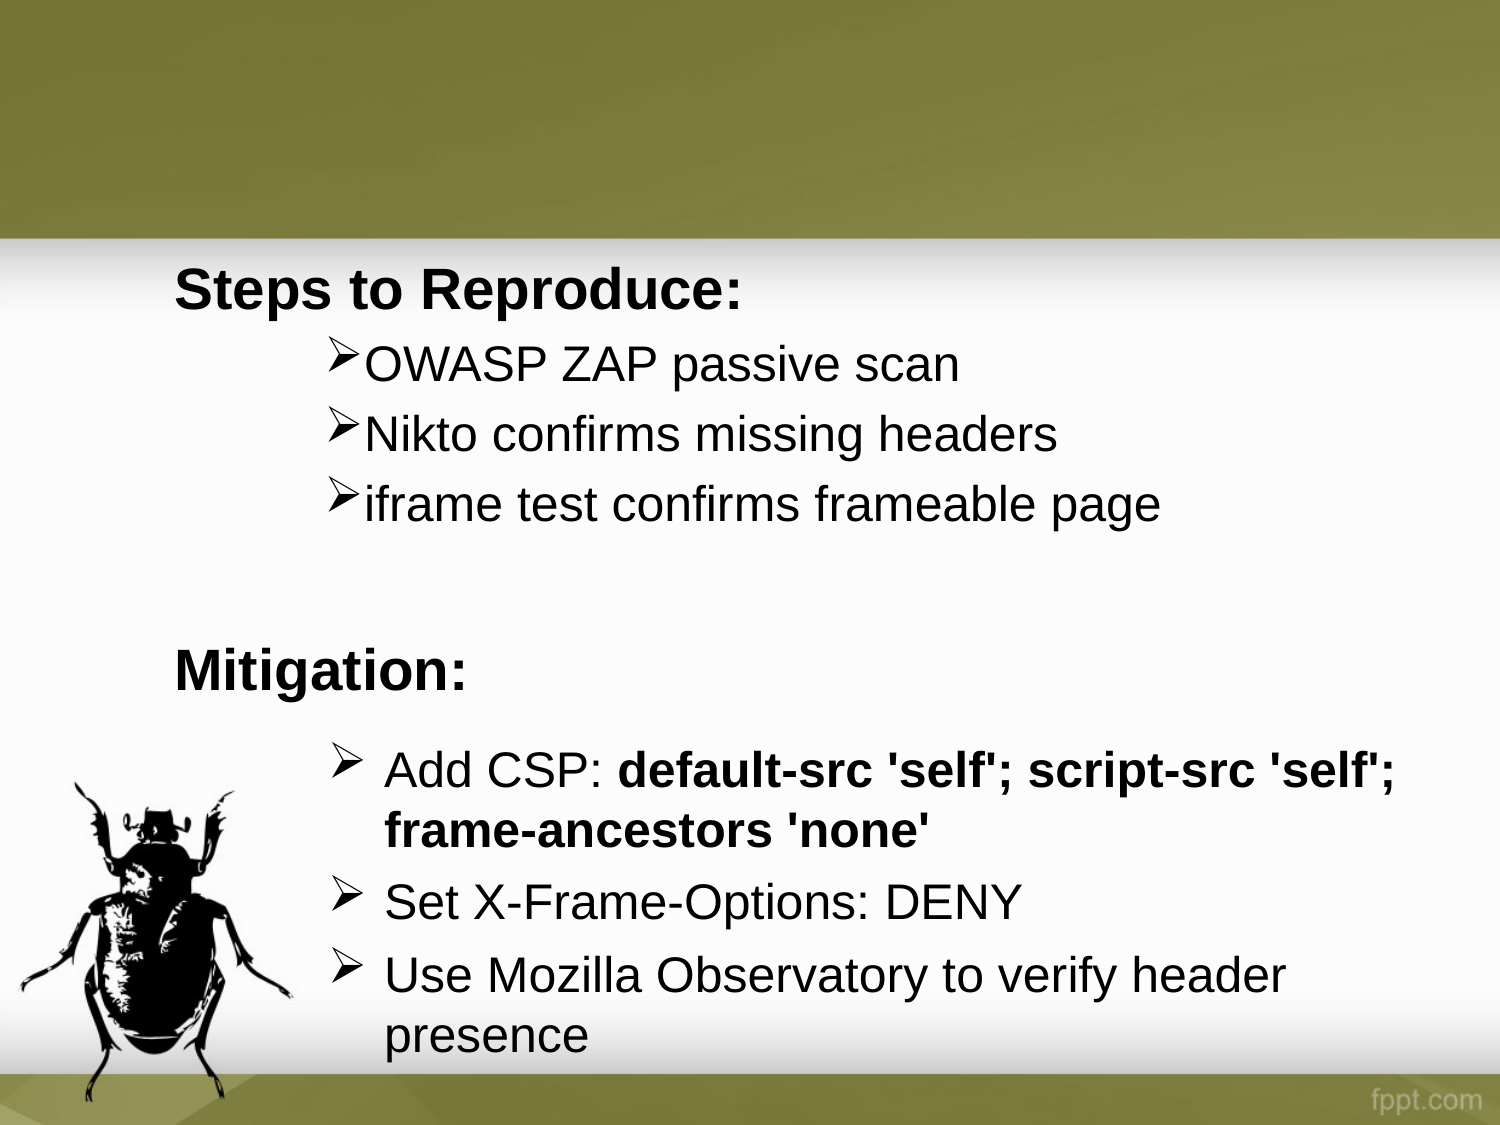

Steps to Reproduce:
OWASP ZAP passive scan
Nikto confirms missing headers
iframe test confirms frameable page

Mitigation:

Add CSP: default-src 'self'; script-src 'self'; frame-ancestors 'none'
Set X-Frame-Options: DENY
Use Mozilla Observatory to verify header presence